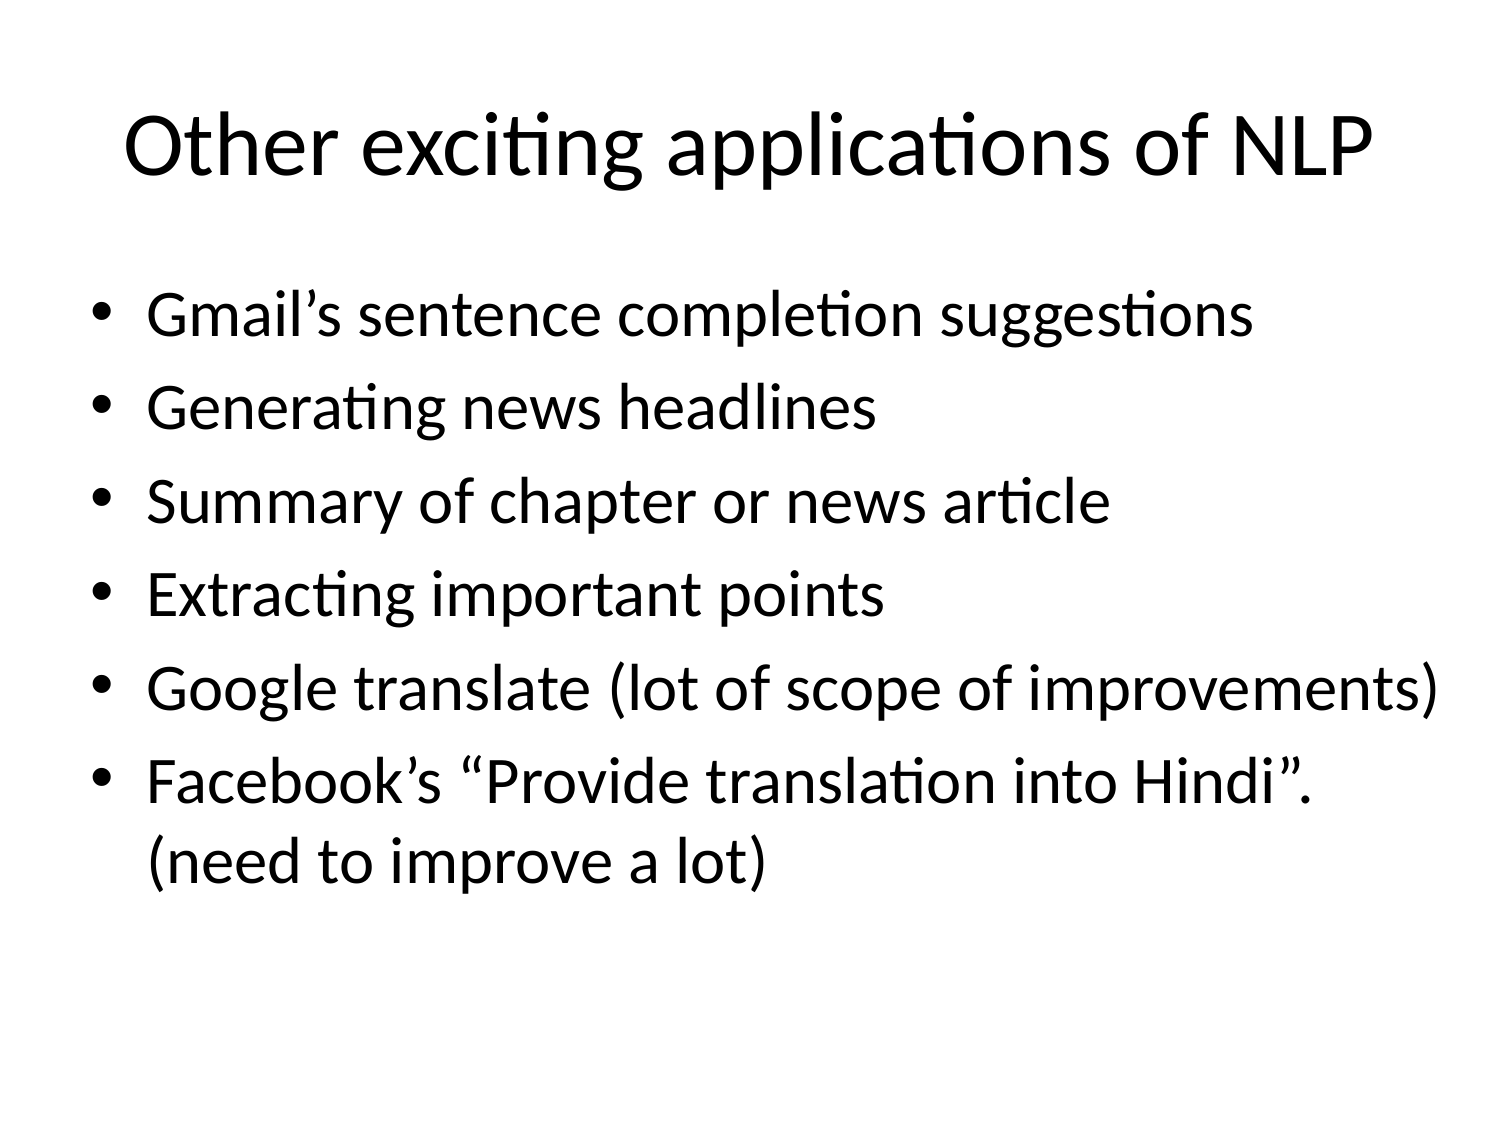

# Other exciting applications of NLP
Gmail’s sentence completion suggestions
Generating news headlines
Summary of chapter or news article
Extracting important points
Google translate (lot of scope of improvements)
Facebook’s “Provide translation into Hindi”. (need to improve a lot)